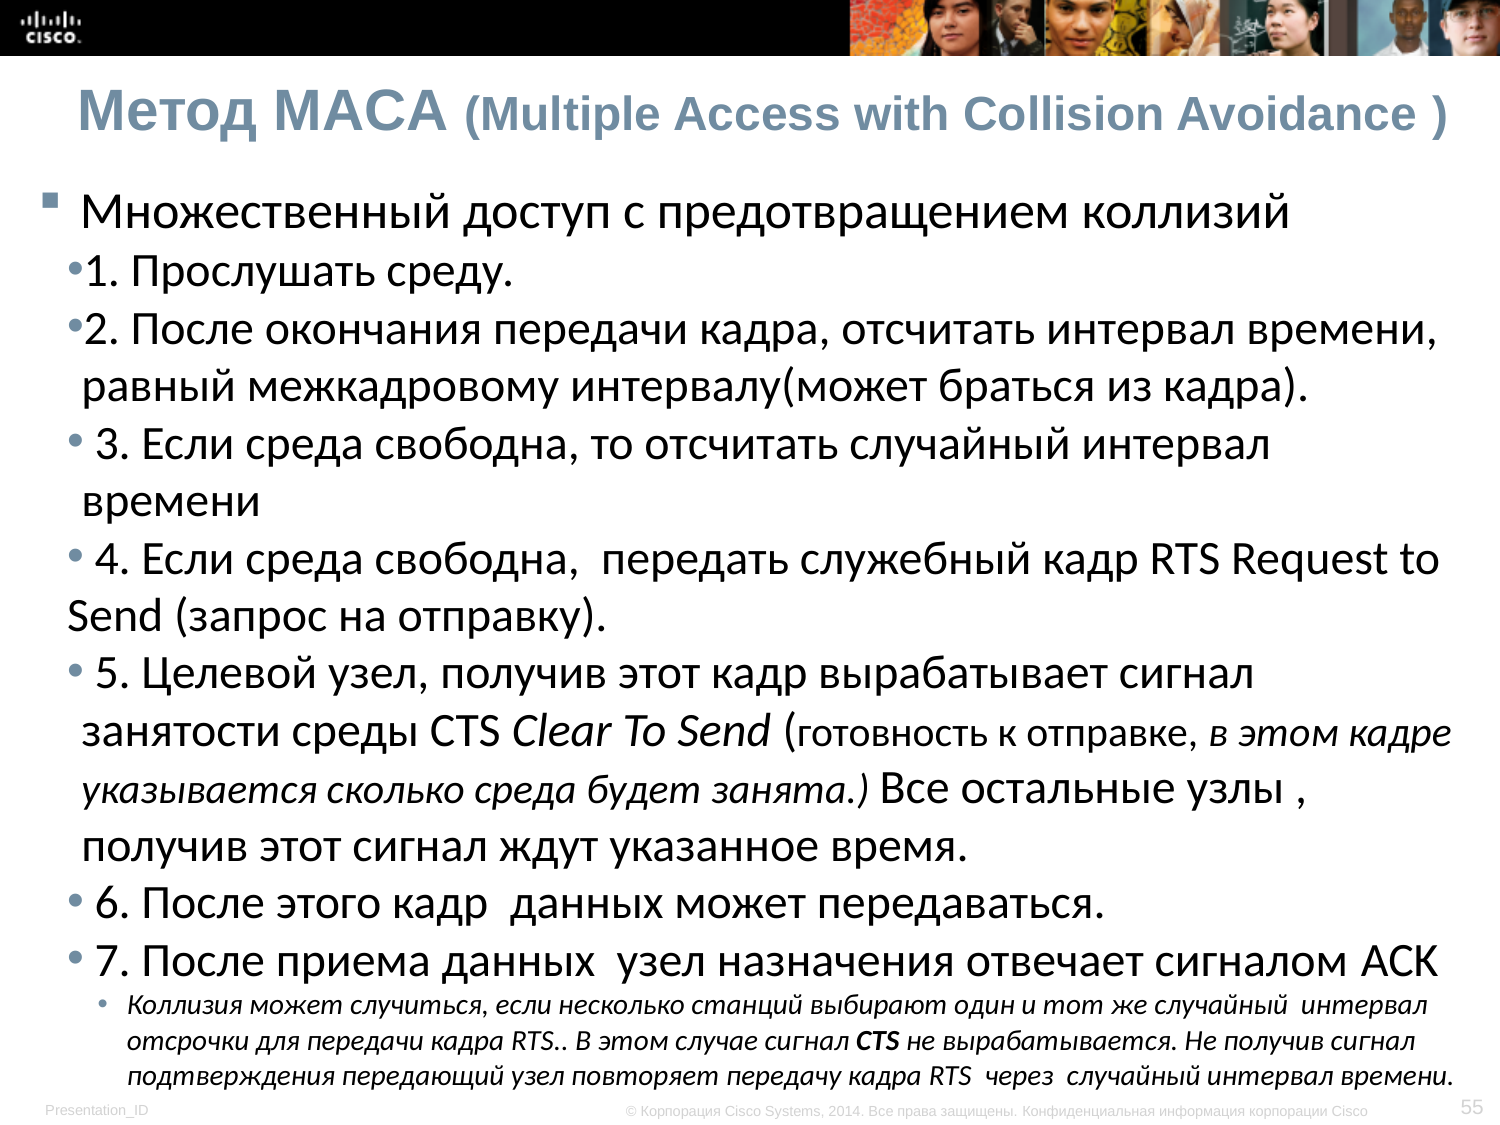

# Метод MACA (Multiple Access with Collision Avoidance )
Множественный доступ с предотвращением коллизий
1. Прослушать среду.
2. После окончания передачи кадра, отсчитать интервал времени, равный межкадровому интервалу(может браться из кадра).
 3. Если среда свободна, то отсчитать случайный интервал времени
 4. Если среда свободна,  передать служебный кадр RTS Request to Send (запрос на отправку).
 5. Целевой узел, получив этот кадр вырабатывает сигнал занятости среды CTS Clear To Send (готовность к отправке, в этом кадре указывается сколько среда будет занята.) Все остальные узлы , получив этот сигнал ждут указанное время.
 6. После этого кадр  данных может передаваться.
 7. После приема данных  узел назначения отвечает сигналом ACK
Коллизия может случиться, если несколько станций выбирают один и тот же случайный  интервал отсрочки для передачи кадра RTS.. В этом случае сигнал CTS не вырабатывается. Не получив сигнал подтверждения передающий узел повторяет передачу кадра RTS  через  случайный интервал времени.